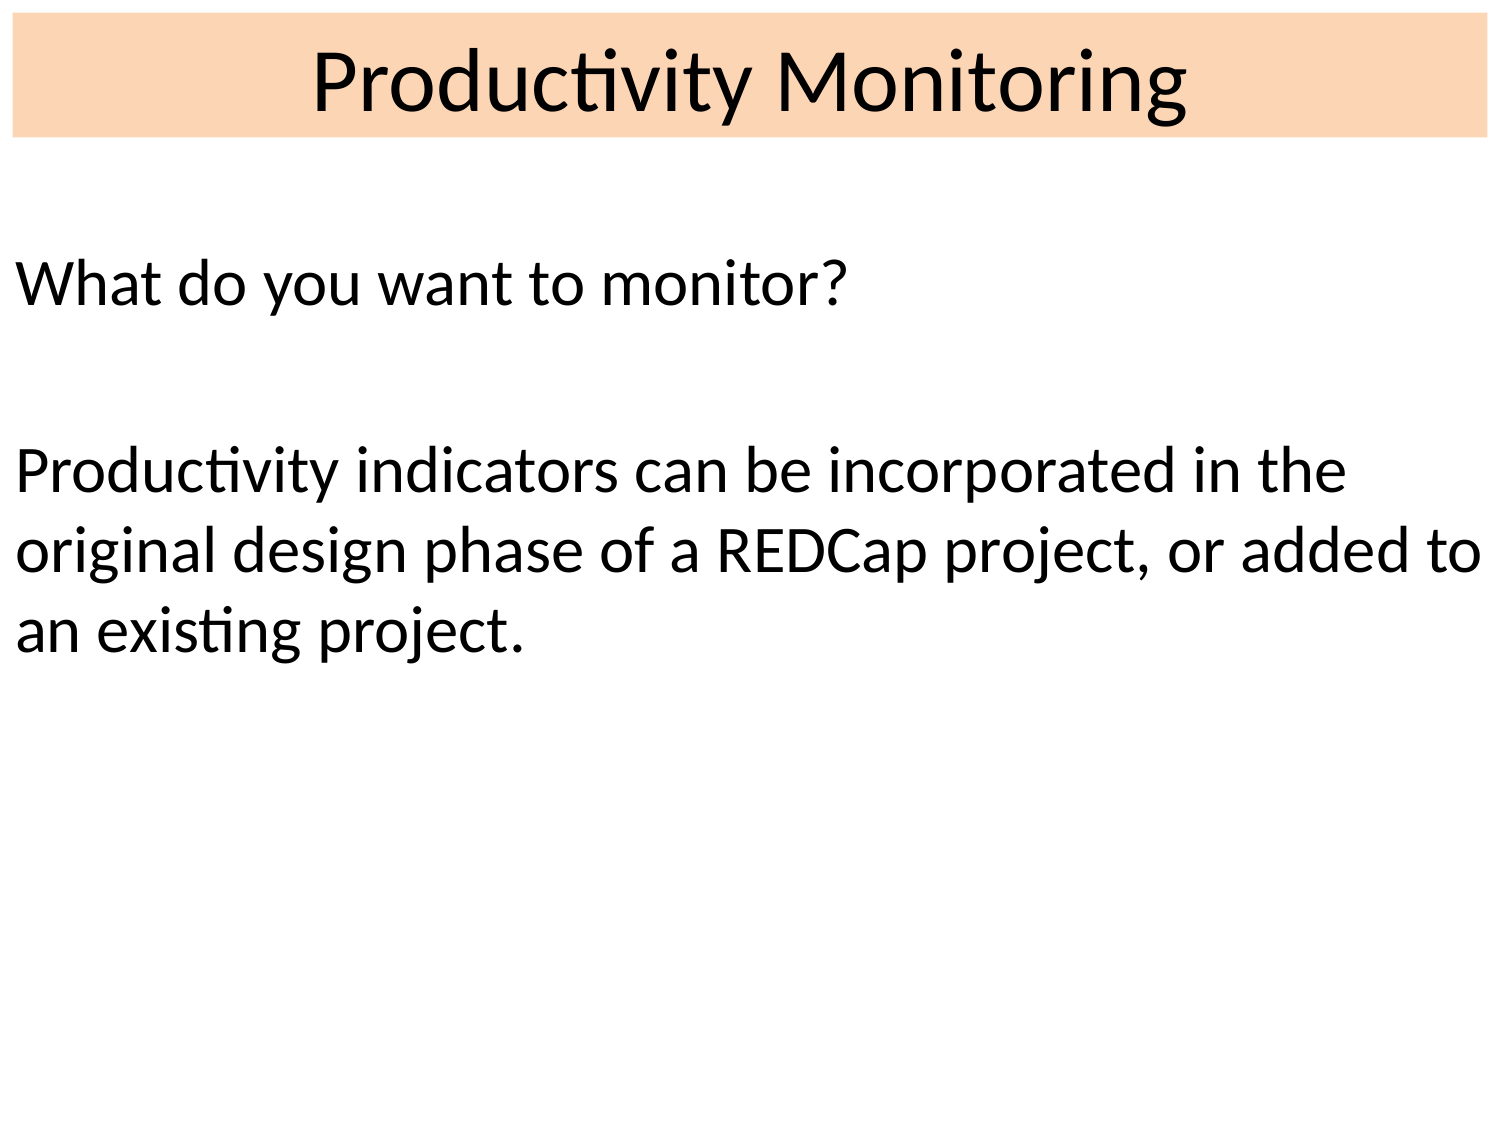

# Productivity Monitoring

What do you want to monitor?

Productivity indicators can be incorporated in the original design phase of a REDCap project, or added to an existing project.